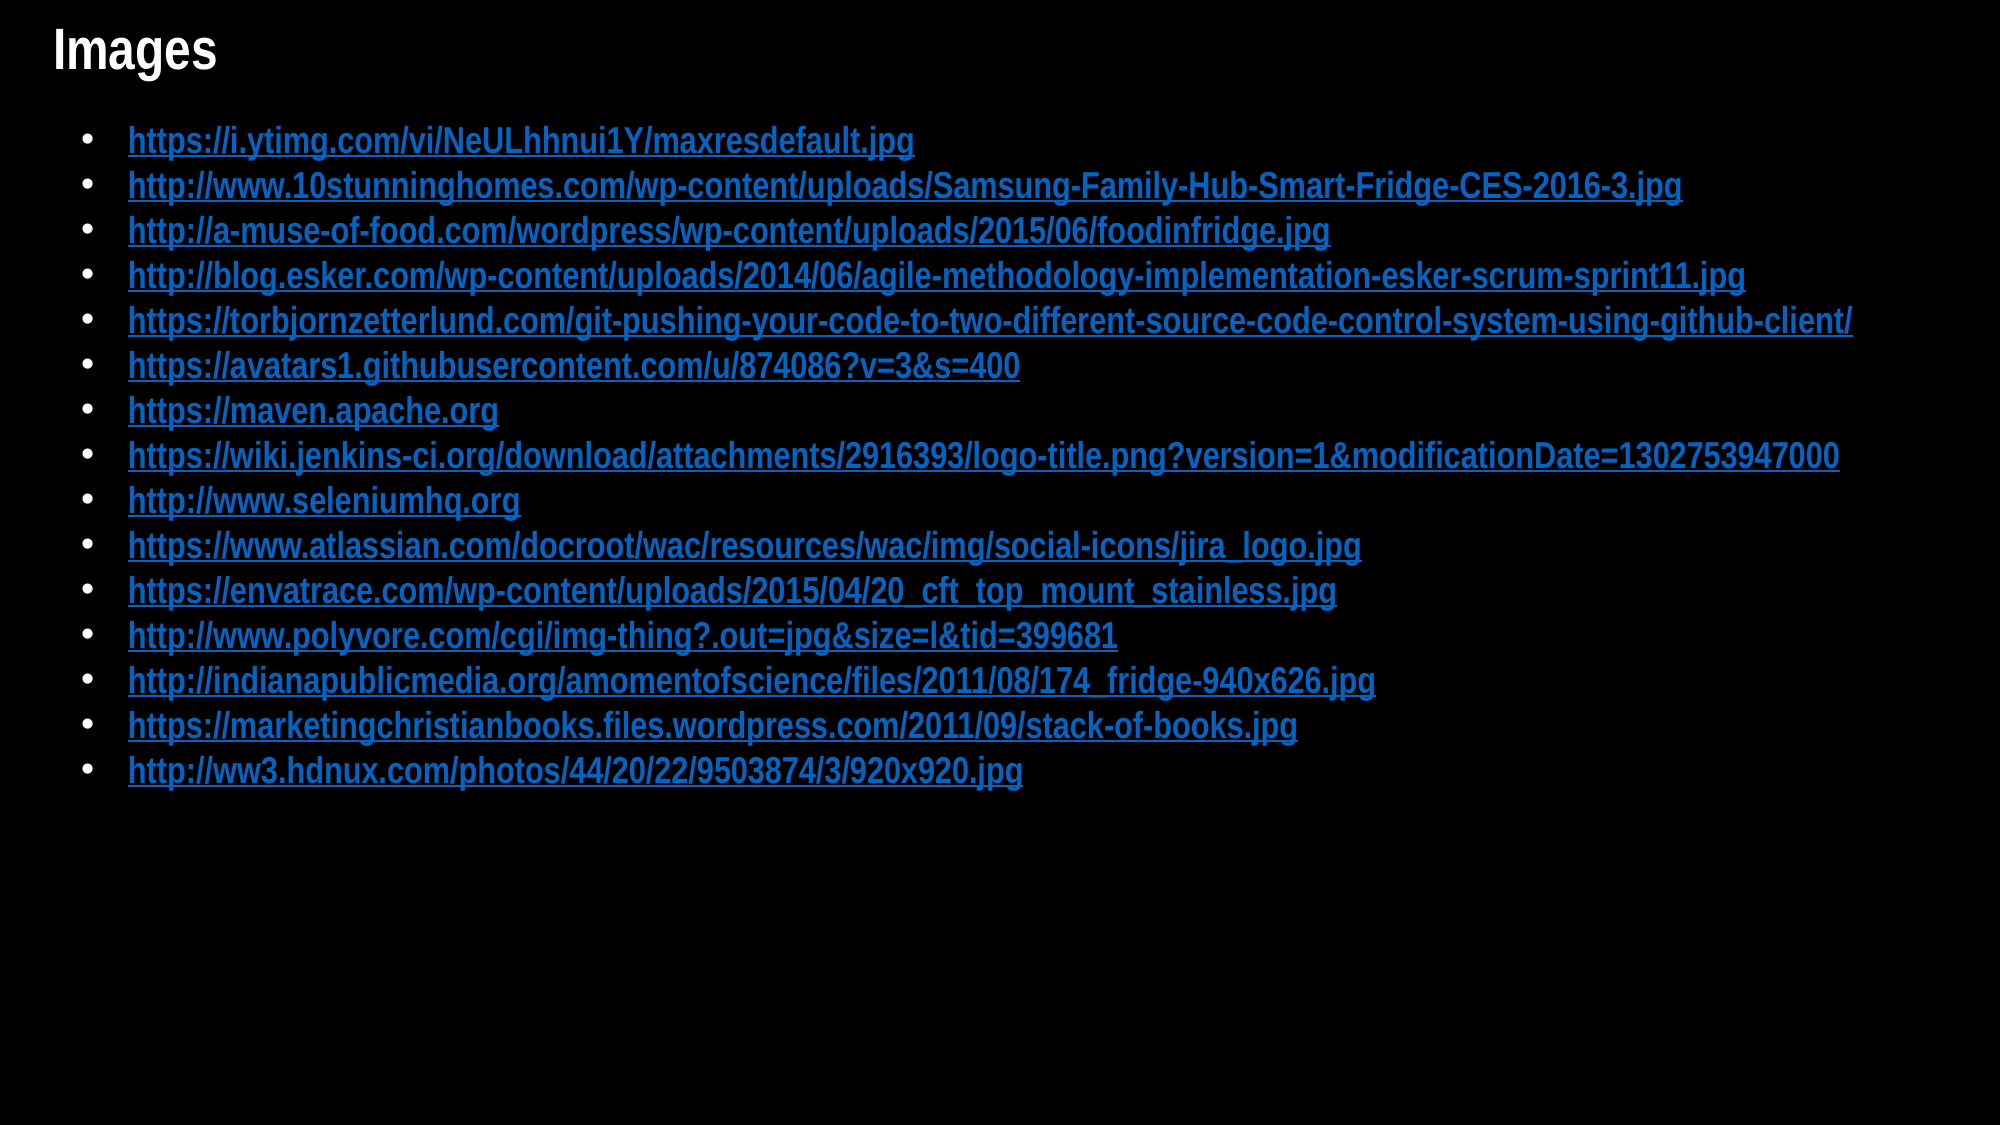

Images
https://i.ytimg.com/vi/NeULhhnui1Y/maxresdefault.jpg
http://www.10stunninghomes.com/wp-content/uploads/Samsung-Family-Hub-Smart-Fridge-CES-2016-3.jpg
http://a-muse-of-food.com/wordpress/wp-content/uploads/2015/06/foodinfridge.jpg
http://blog.esker.com/wp-content/uploads/2014/06/agile-methodology-implementation-esker-scrum-sprint11.jpg
https://torbjornzetterlund.com/git-pushing-your-code-to-two-different-source-code-control-system-using-github-client/
https://avatars1.githubusercontent.com/u/874086?v=3&s=400
https://maven.apache.org
https://wiki.jenkins-ci.org/download/attachments/2916393/logo-title.png?version=1&modificationDate=1302753947000
http://www.seleniumhq.org
https://www.atlassian.com/docroot/wac/resources/wac/img/social-icons/jira_logo.jpg
https://envatrace.com/wp-content/uploads/2015/04/20_cft_top_mount_stainless.jpg
http://www.polyvore.com/cgi/img-thing?.out=jpg&size=l&tid=399681
http://indianapublicmedia.org/amomentofscience/files/2011/08/174_fridge-940x626.jpg
https://marketingchristianbooks.files.wordpress.com/2011/09/stack-of-books.jpg
http://ww3.hdnux.com/photos/44/20/22/9503874/3/920x920.jpg